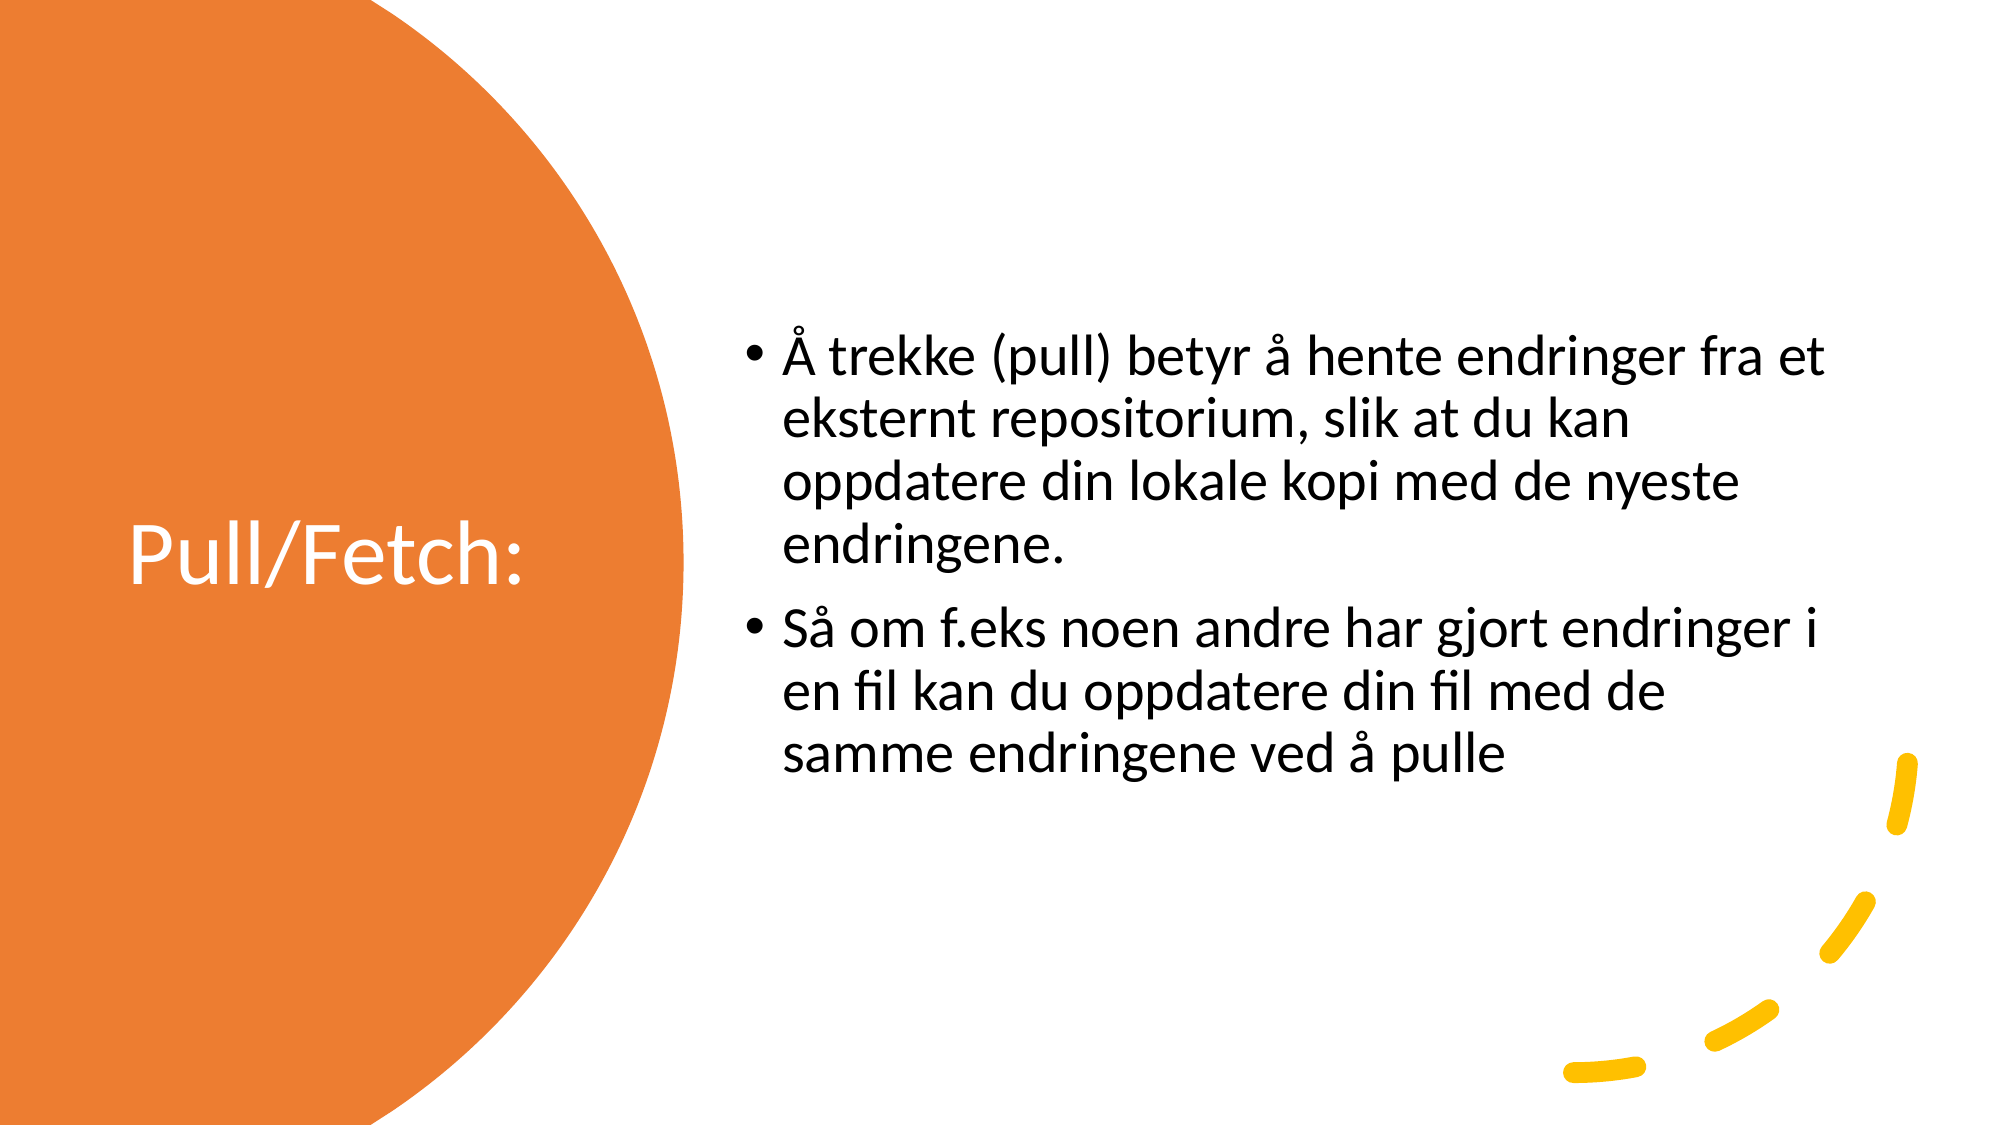

Å trekke (pull) betyr å hente endringer fra et eksternt repositorium, slik at du kan oppdatere din lokale kopi med de nyeste endringene.
Så om f.eks noen andre har gjort endringer i en fil kan du oppdatere din fil med de samme endringene ved å pulle
# Pull/Fetch: